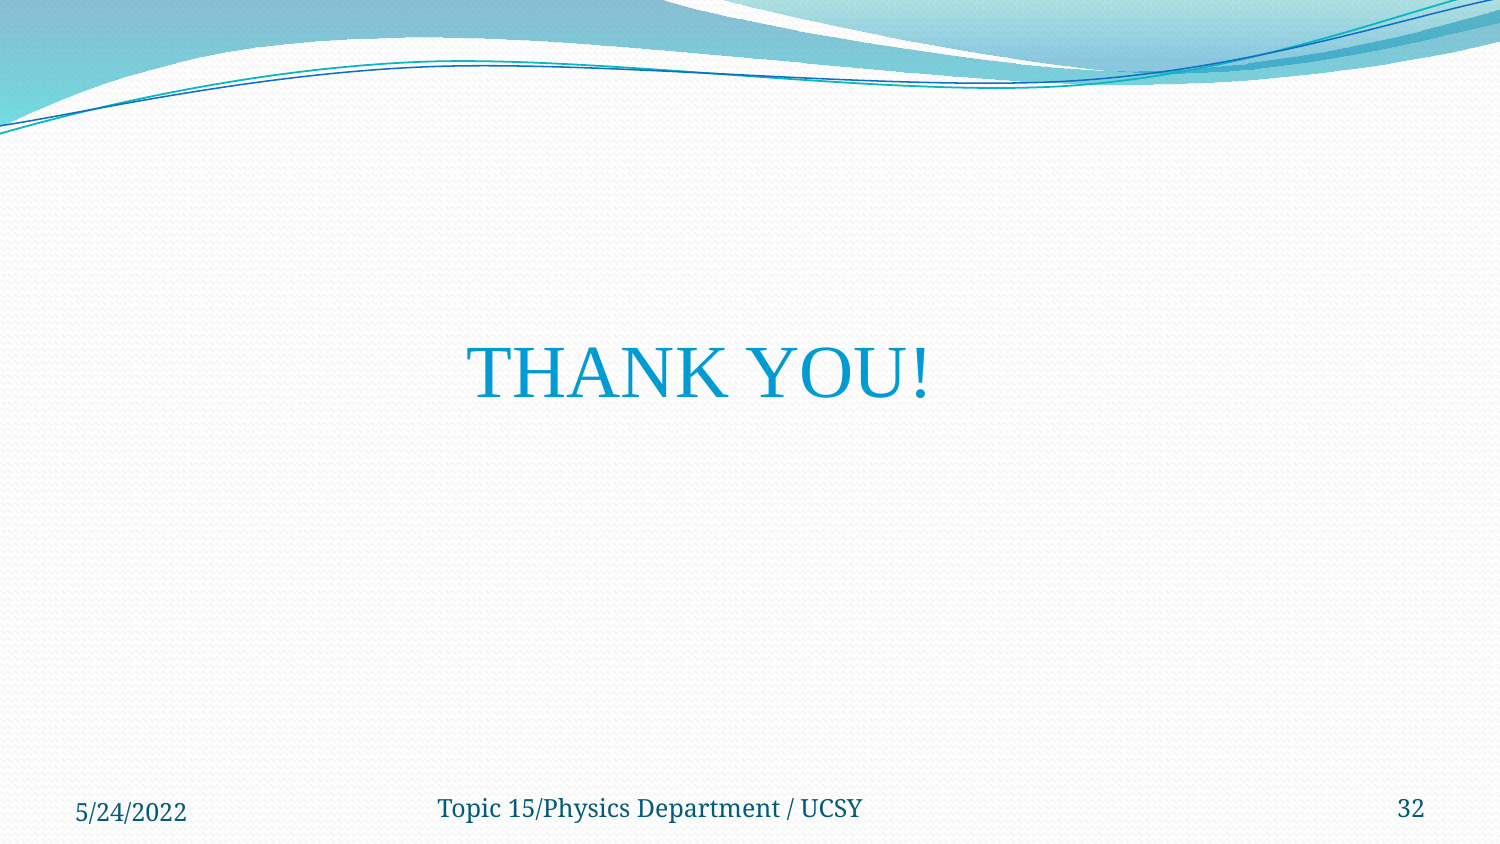

THANK YOU!
5/24/2022
Topic 15/Physics Department / UCSY
32